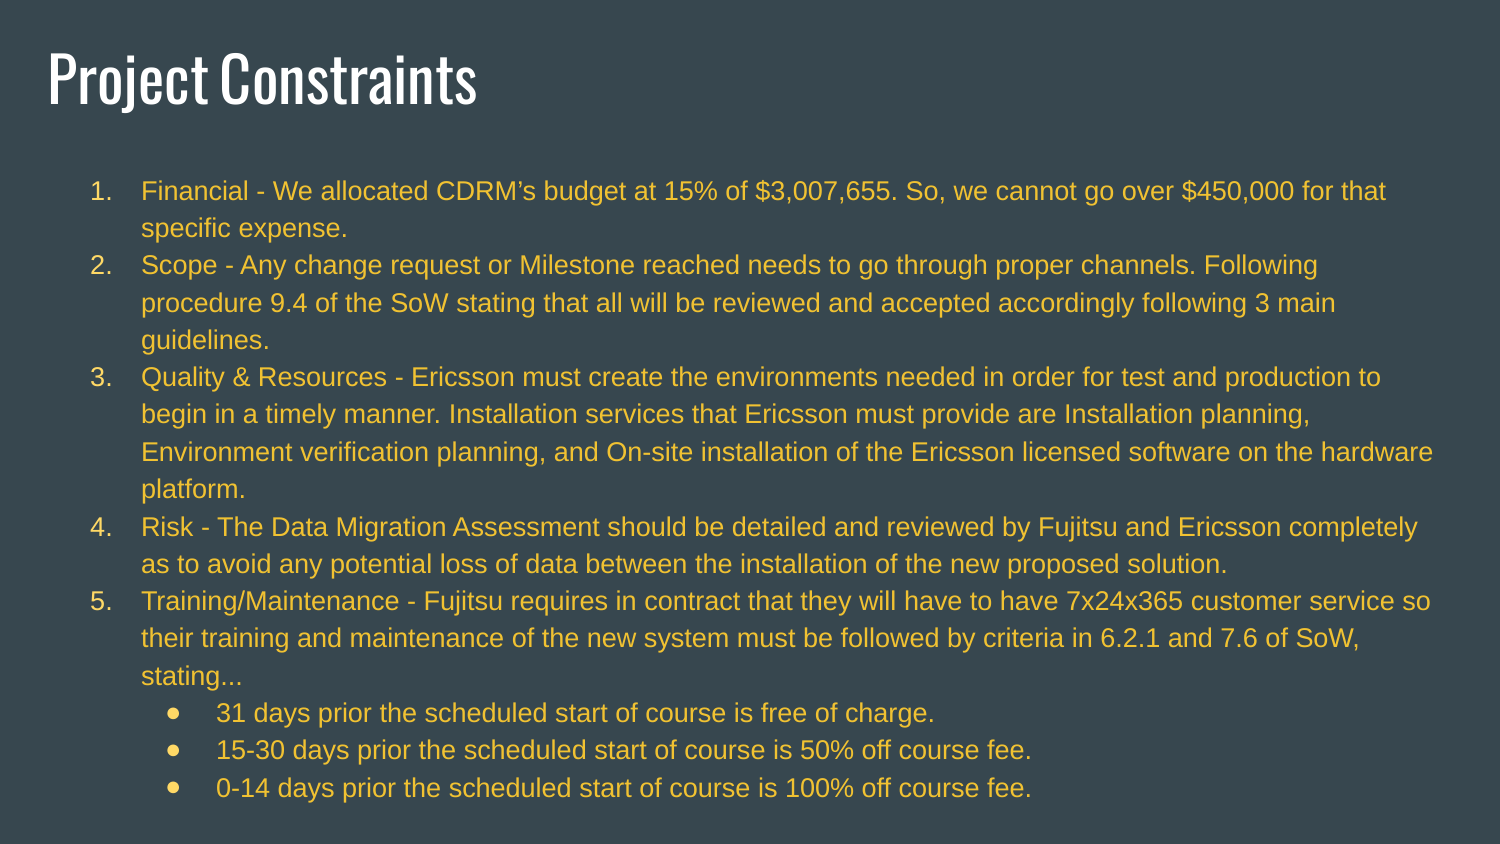

# Project Constraints
Financial - We allocated CDRM’s budget at 15% of $3,007,655. So, we cannot go over $450,000 for that specific expense.
Scope - Any change request or Milestone reached needs to go through proper channels. Following procedure 9.4 of the SoW stating that all will be reviewed and accepted accordingly following 3 main guidelines.
Quality & Resources - Ericsson must create the environments needed in order for test and production to begin in a timely manner. Installation services that Ericsson must provide are Installation planning, Environment verification planning, and On-site installation of the Ericsson licensed software on the hardware platform.
Risk - The Data Migration Assessment should be detailed and reviewed by Fujitsu and Ericsson completely as to avoid any potential loss of data between the installation of the new proposed solution.
Training/Maintenance - Fujitsu requires in contract that they will have to have 7x24x365 customer service so their training and maintenance of the new system must be followed by criteria in 6.2.1 and 7.6 of SoW, stating...
31 days prior the scheduled start of course is free of charge.
15-30 days prior the scheduled start of course is 50% off course fee.
0-14 days prior the scheduled start of course is 100% off course fee.